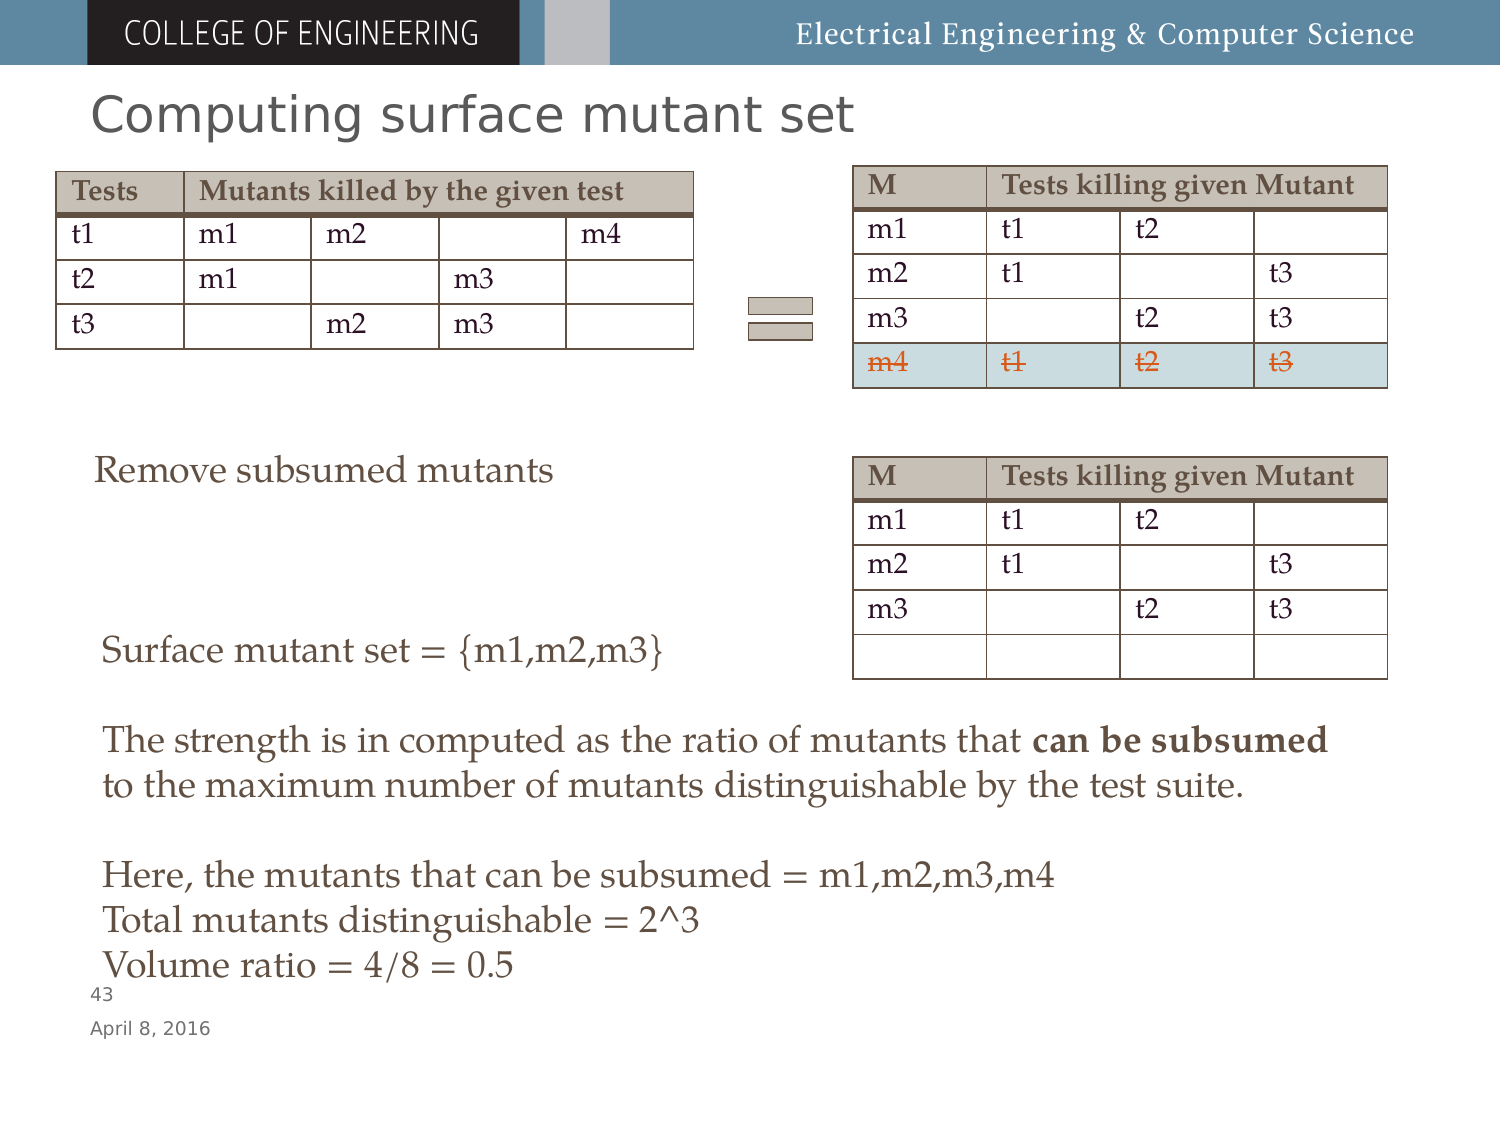

# Computing surface mutant set
| M | Tests killing given Mutant |  |  |
| --- | --- | --- | --- |
| m1 | t1 | t2 |  |
| m2 | t1 |  | t3 |
| m3 |  | t2 | t3 |
| m4 | t1 | t2 | t3 |
| Tests | Mutants killed by the given test |  |  |  |
| --- | --- | --- | --- | --- |
| t1 | m1 | m2 |  | m4 |
| t2 | m1 |  | m3 |  |
| t3 |  | m2 | m3 |  |

Remove subsumed mutants
| M | Tests killing given Mutant |  |  |
| --- | --- | --- | --- |
| m1 | t1 | t2 |  |
| m2 | t1 |  | t3 |
| m3 |  | t2 | t3 |
|  |  |  |  |
Surface mutant set = {m1,m2,m3}

The strength is in computed as the ratio of mutants that can be subsumed to the maximum number of mutants distinguishable by the test suite.

Here, the mutants that can be subsumed = m1,m2,m3,m4
Total mutants distinguishable = 2^3
Volume ratio = 4/8 = 0.5
43
April 8, 2016